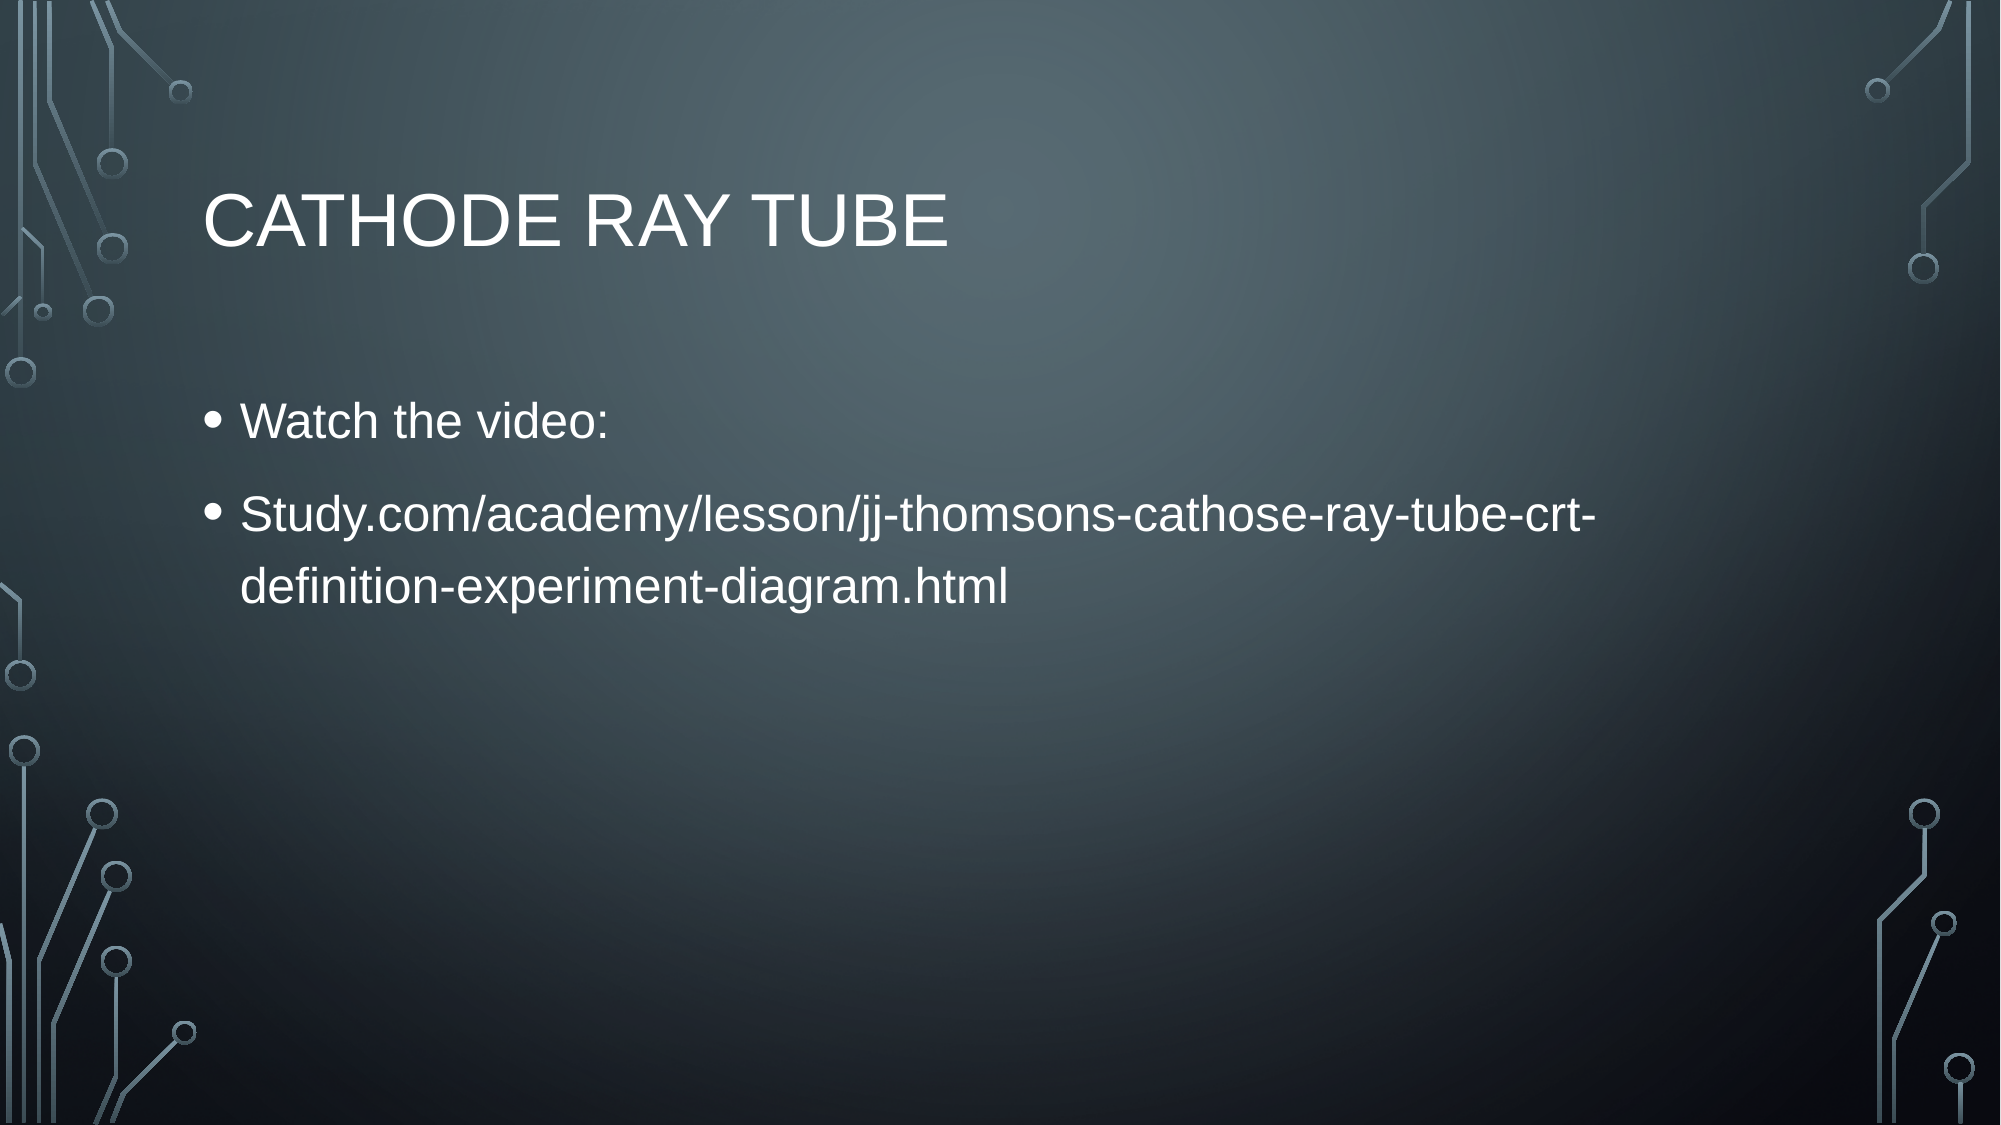

# Cathode Ray Tube
Watch the video:
Study.com/academy/lesson/jj-thomsons-cathose-ray-tube-crt-definition-experiment-diagram.html